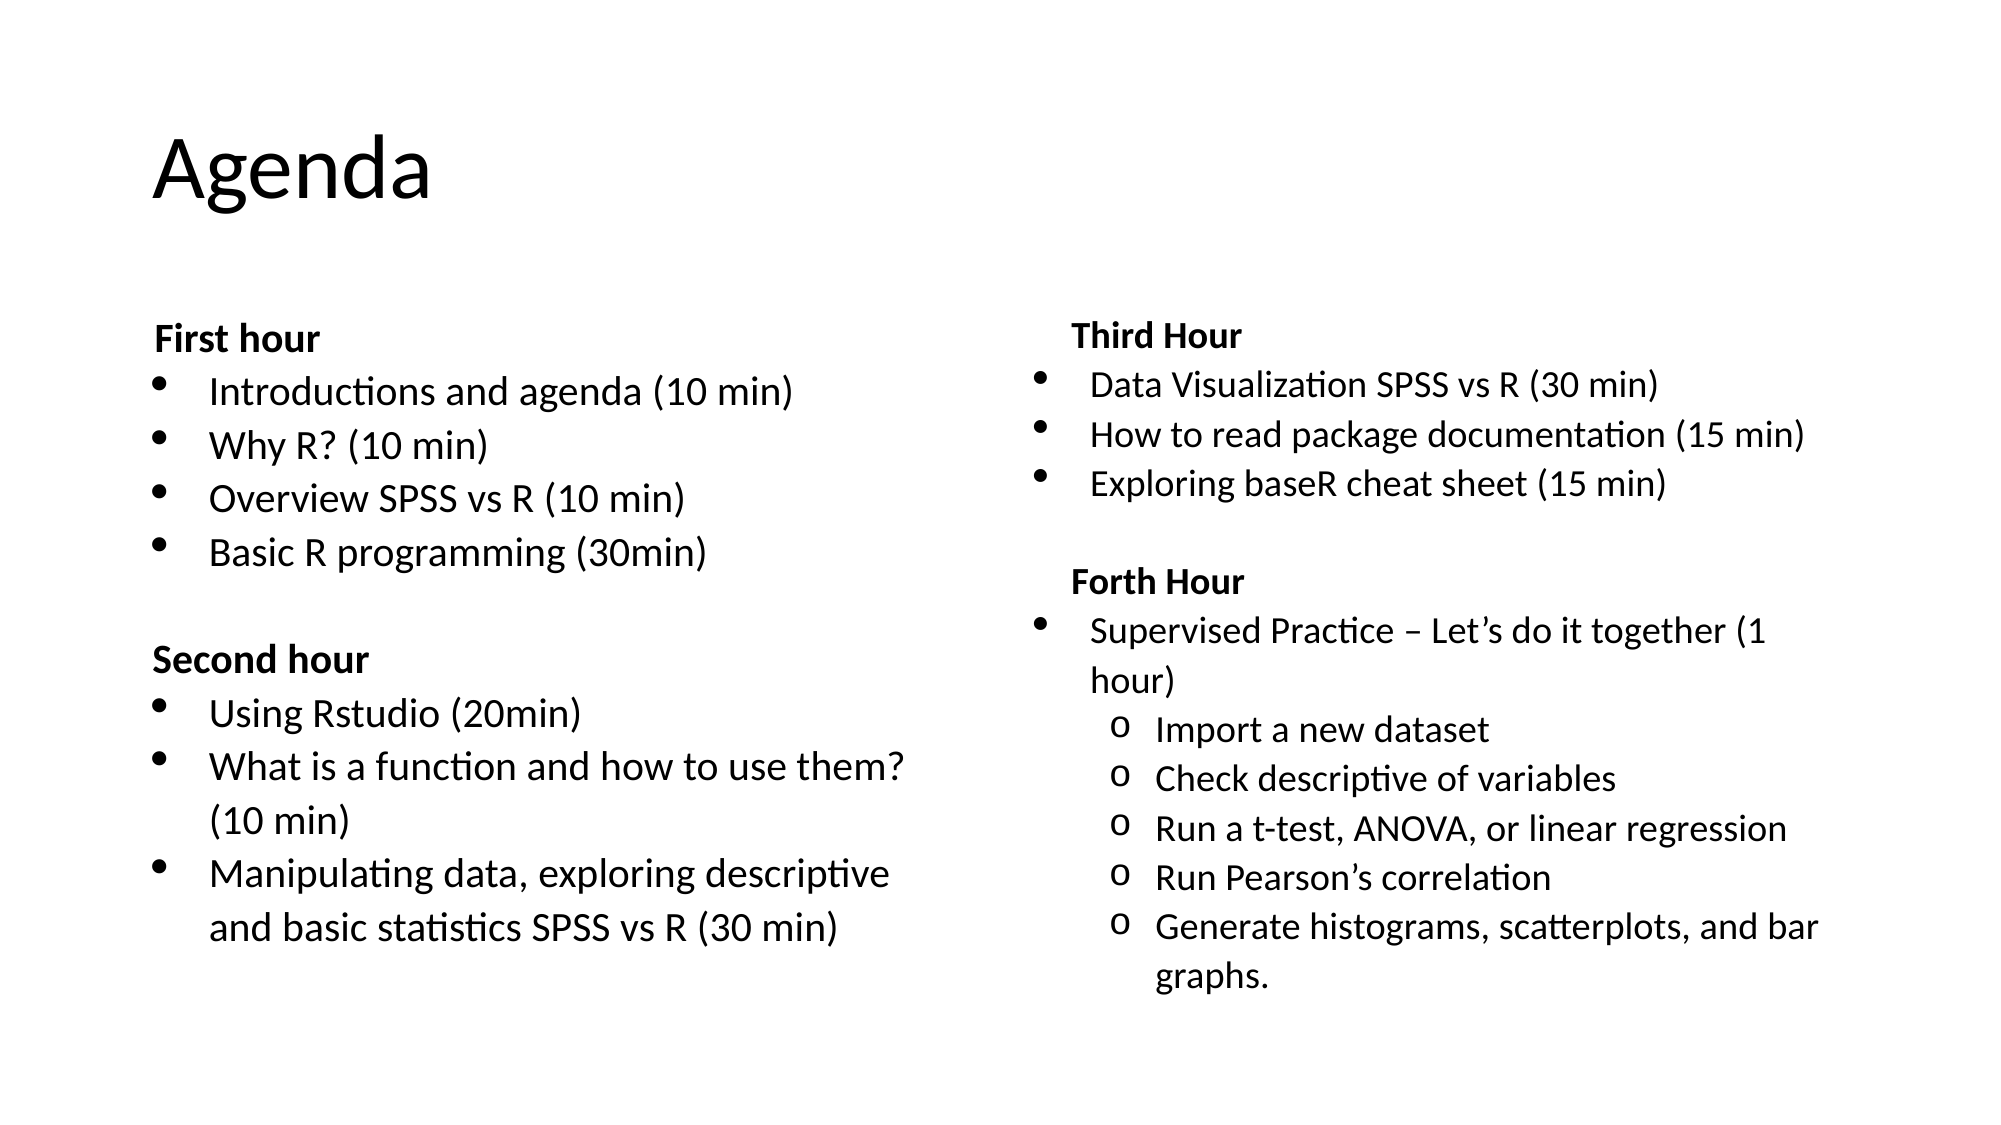

# Agenda
First hour
Introductions and agenda (10 min)
Why R? (10 min)
Overview SPSS vs R (10 min)
Basic R programming (30min)

Second hour
Using Rstudio (20min)
What is a function and how to use them? (10 min)
Manipulating data, exploring descriptive and basic statistics SPSS vs R (30 min)

Third Hour
Data Visualization SPSS vs R (30 min)
How to read package documentation (15 min)
Exploring baseR cheat sheet (15 min)

Forth Hour
Supervised Practice – Let’s do it together (1 hour)
Import a new dataset
Check descriptive of variables
Run a t-test, ANOVA, or linear regression
Run Pearson’s correlation
Generate histograms, scatterplots, and bar graphs.